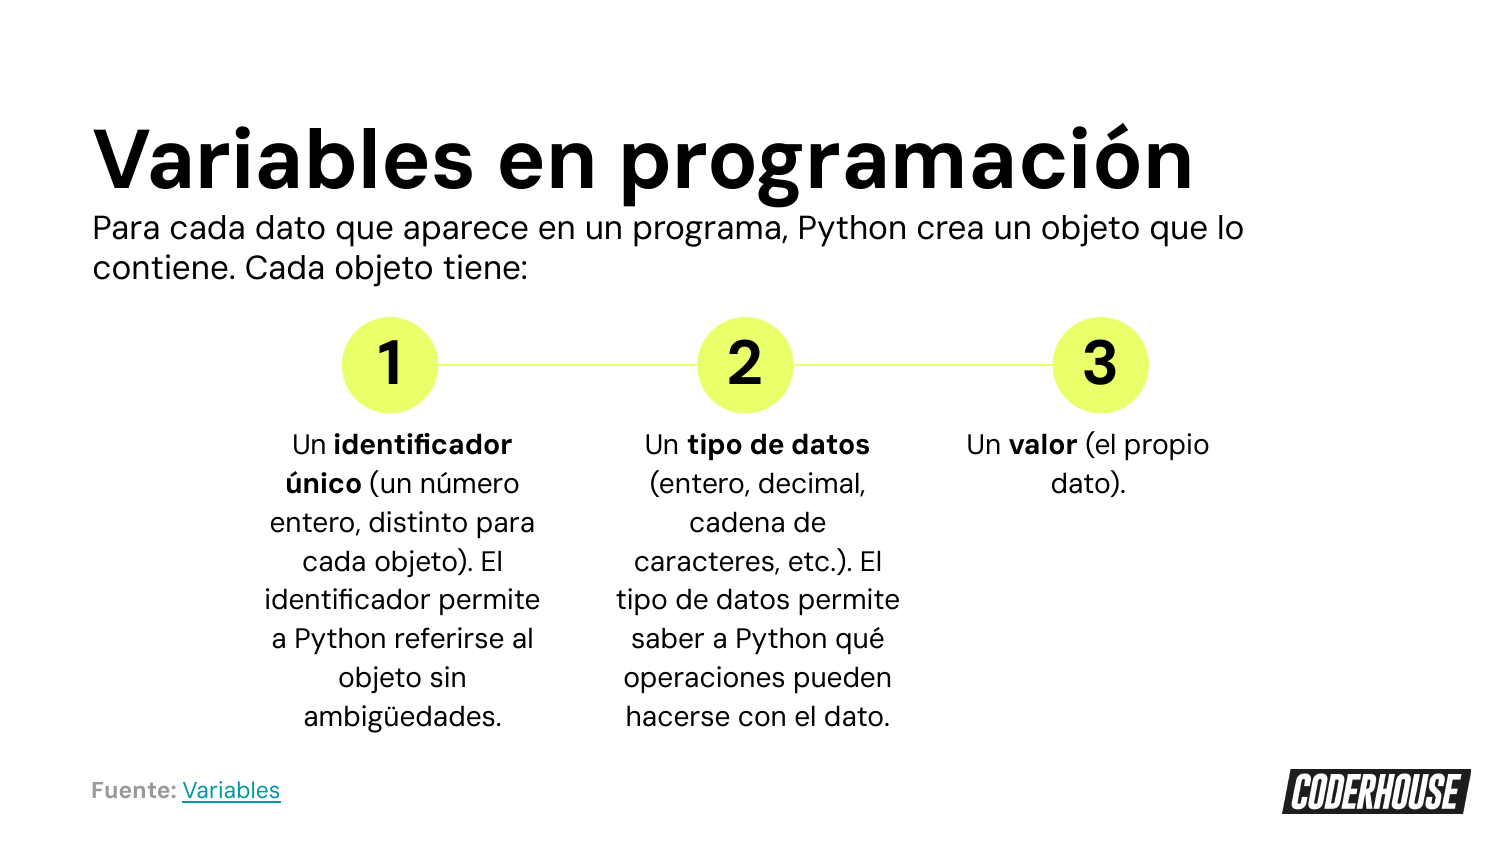

Variables en programación
Para cada dato que aparece en un programa, Python crea un objeto que lo contiene. Cada objeto tiene:

1
2
3

Un identificador único (un número entero, distinto para cada objeto). El identificador permite a Python referirse al objeto sin ambigüedades.
Un tipo de datos (entero, decimal, cadena de caracteres, etc.). El tipo de datos permite saber a Python qué operaciones pueden hacerse con el dato.
Un valor (el propio dato).
Fuente: Variables